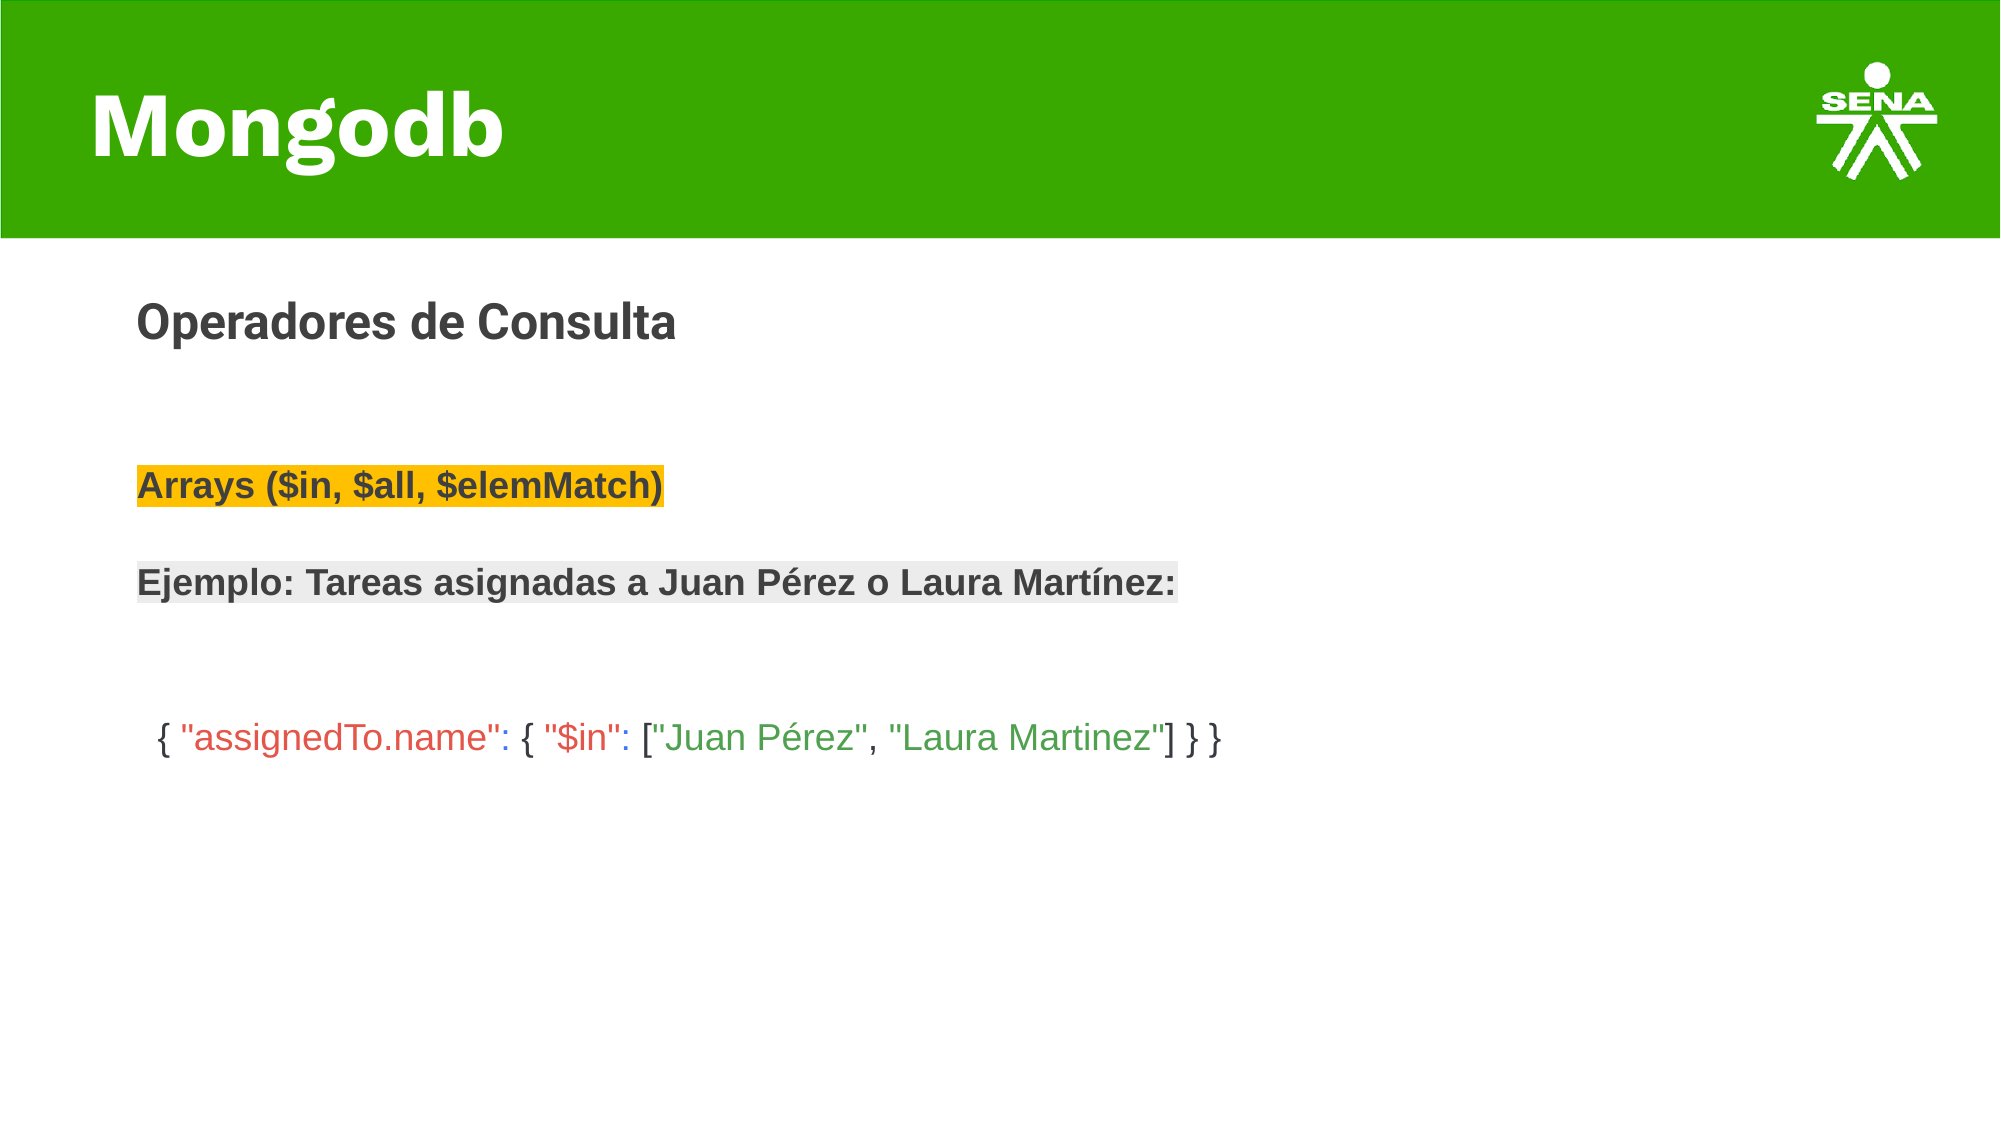

# Mongodb
Operadores de Consulta

Arrays ($in, $all, $elemMatch)
Ejemplo: Tareas asignadas a Juan Pérez o Laura Martínez:

{ "assignedTo.name": { "$in": ["Juan Pérez", "Laura Martinez"] } }